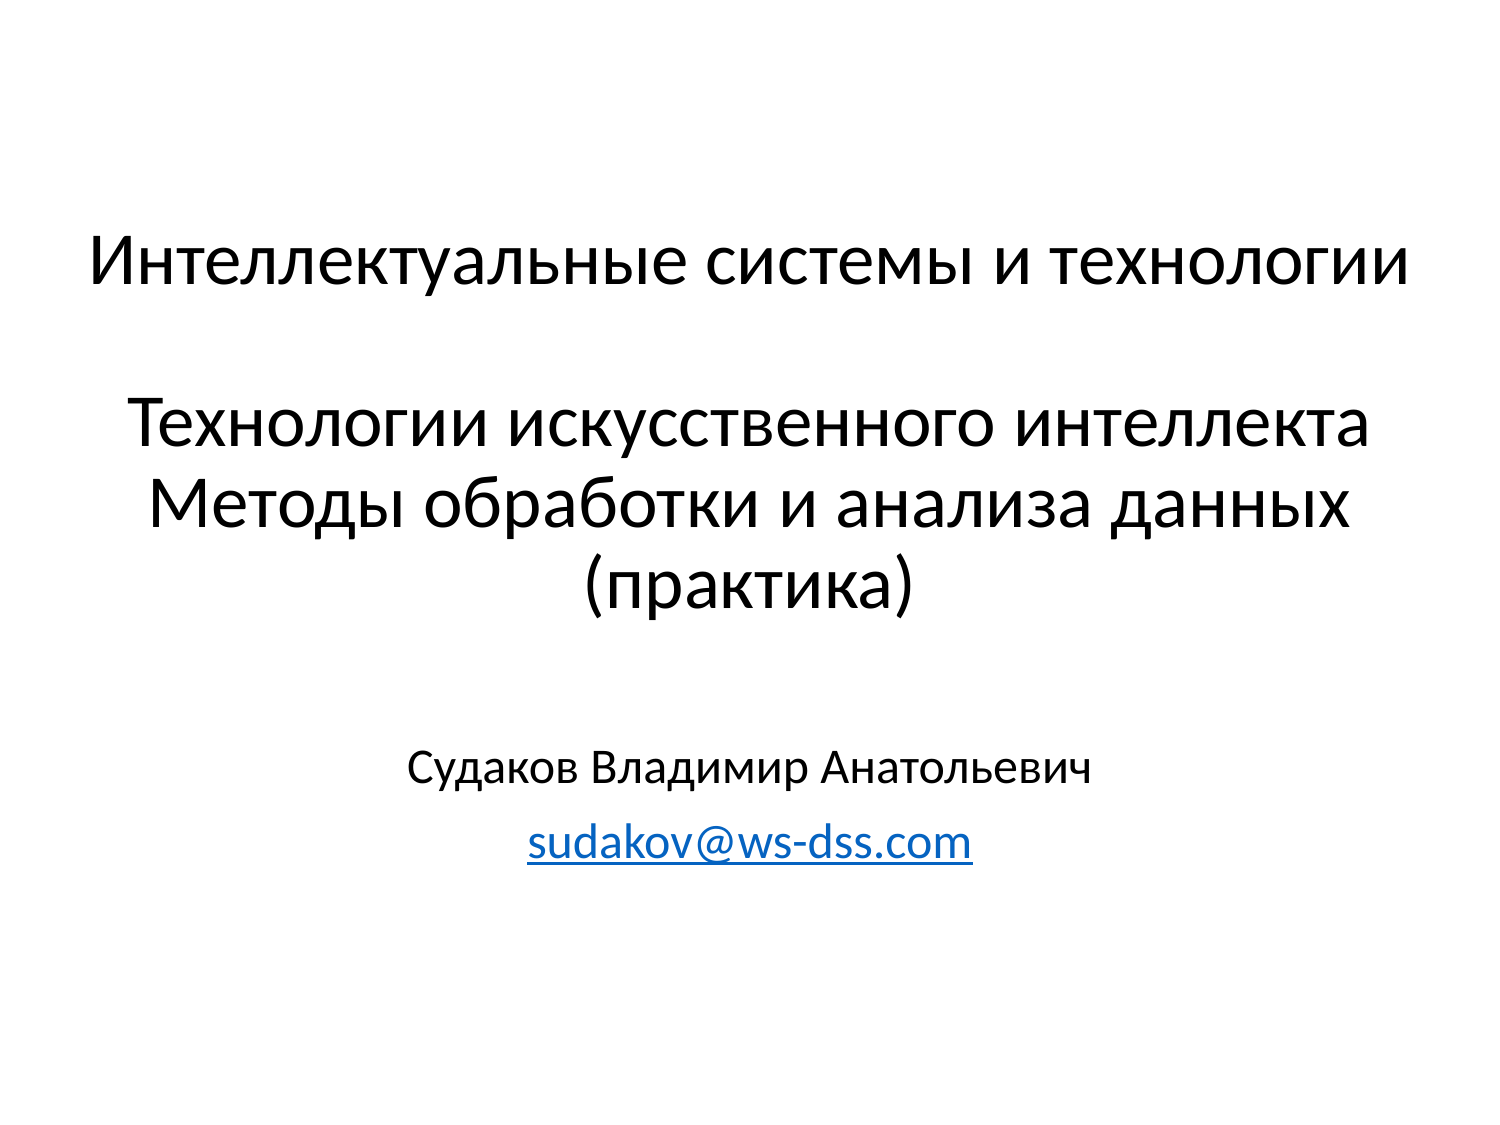

# Интеллектуальные системы и технологии Технологии искусственного интеллекта Методы обработки и анализа данных (практика)
Судаков Владимир Анатольевич
sudakov@ws-dss.com